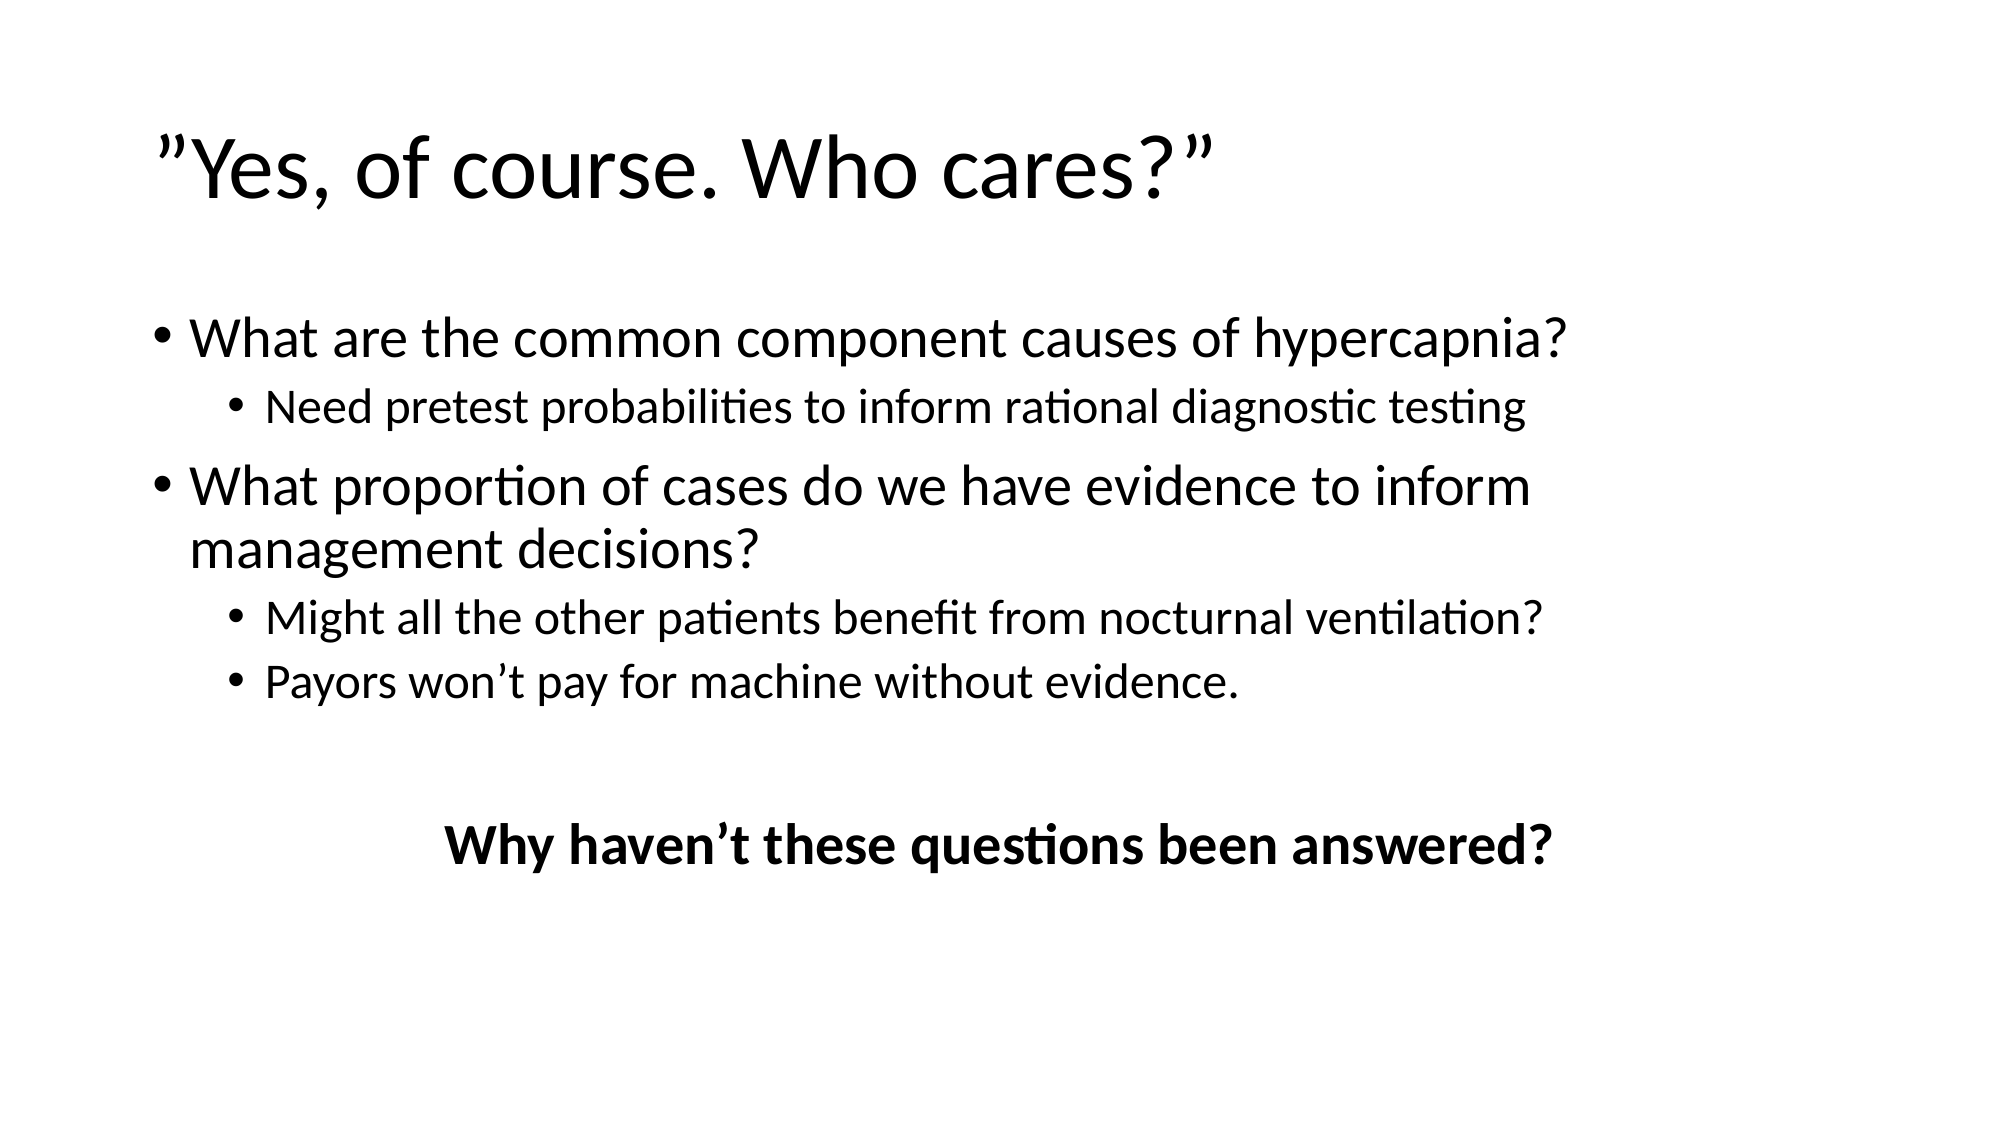

# ”Yes, of course. Who cares?”
What are the common component causes of hypercapnia?
Need pretest probabilities to inform rational diagnostic testing
What proportion of cases do we have evidence to inform management decisions?
Might all the other patients benefit from nocturnal ventilation?
Payors won’t pay for machine without evidence.

Why haven’t these questions been answered?